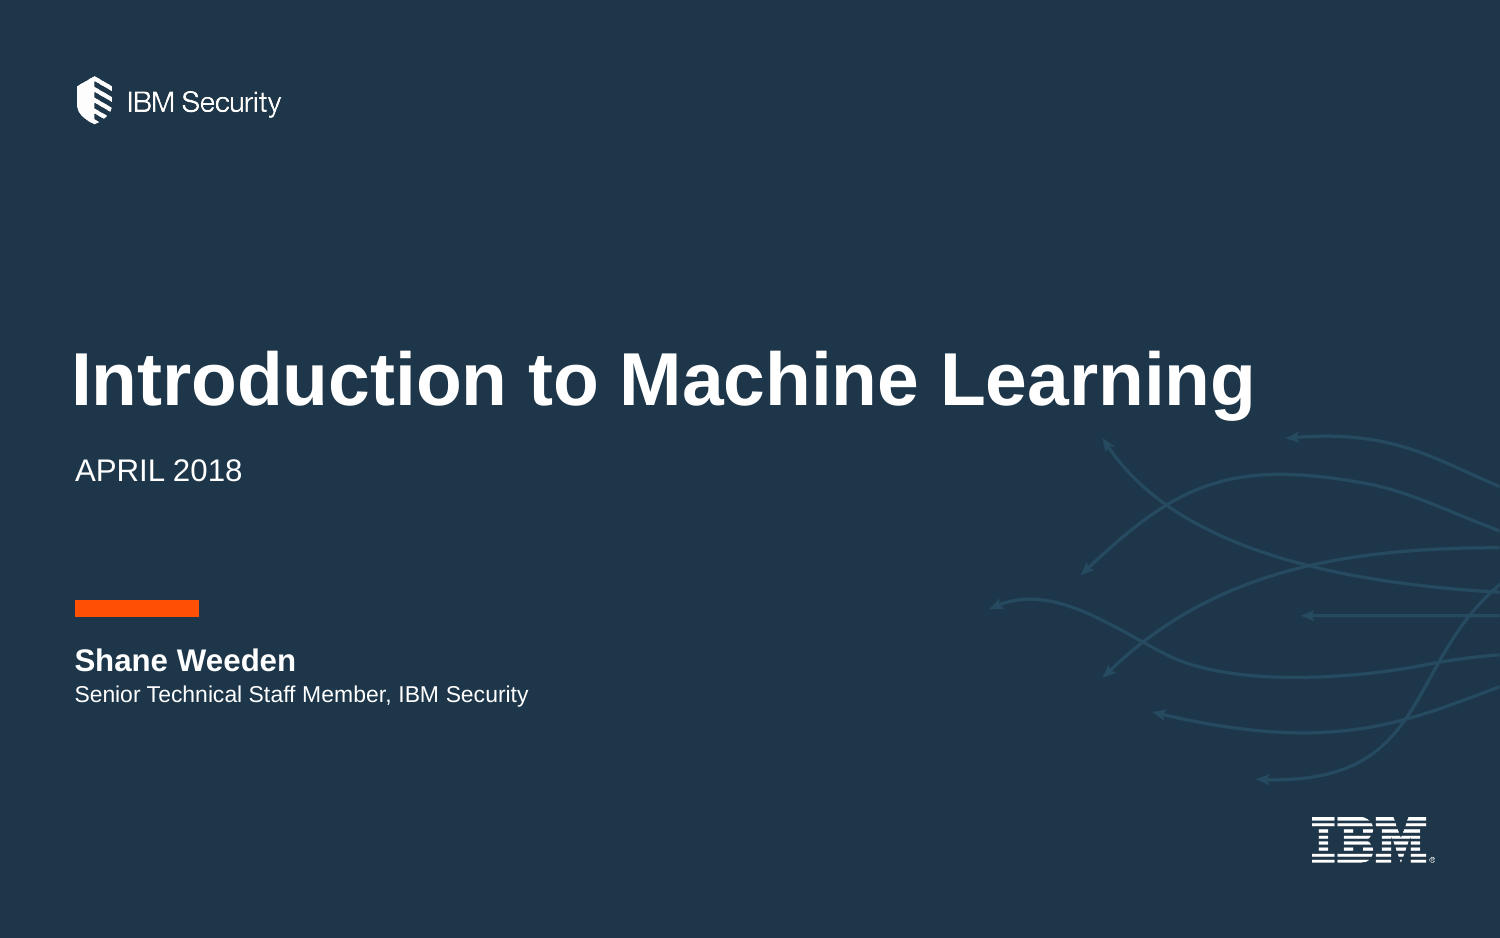

# Introduction to Machine Learning
APril 2018
Shane Weeden
Senior Technical Staff Member, IBM Security